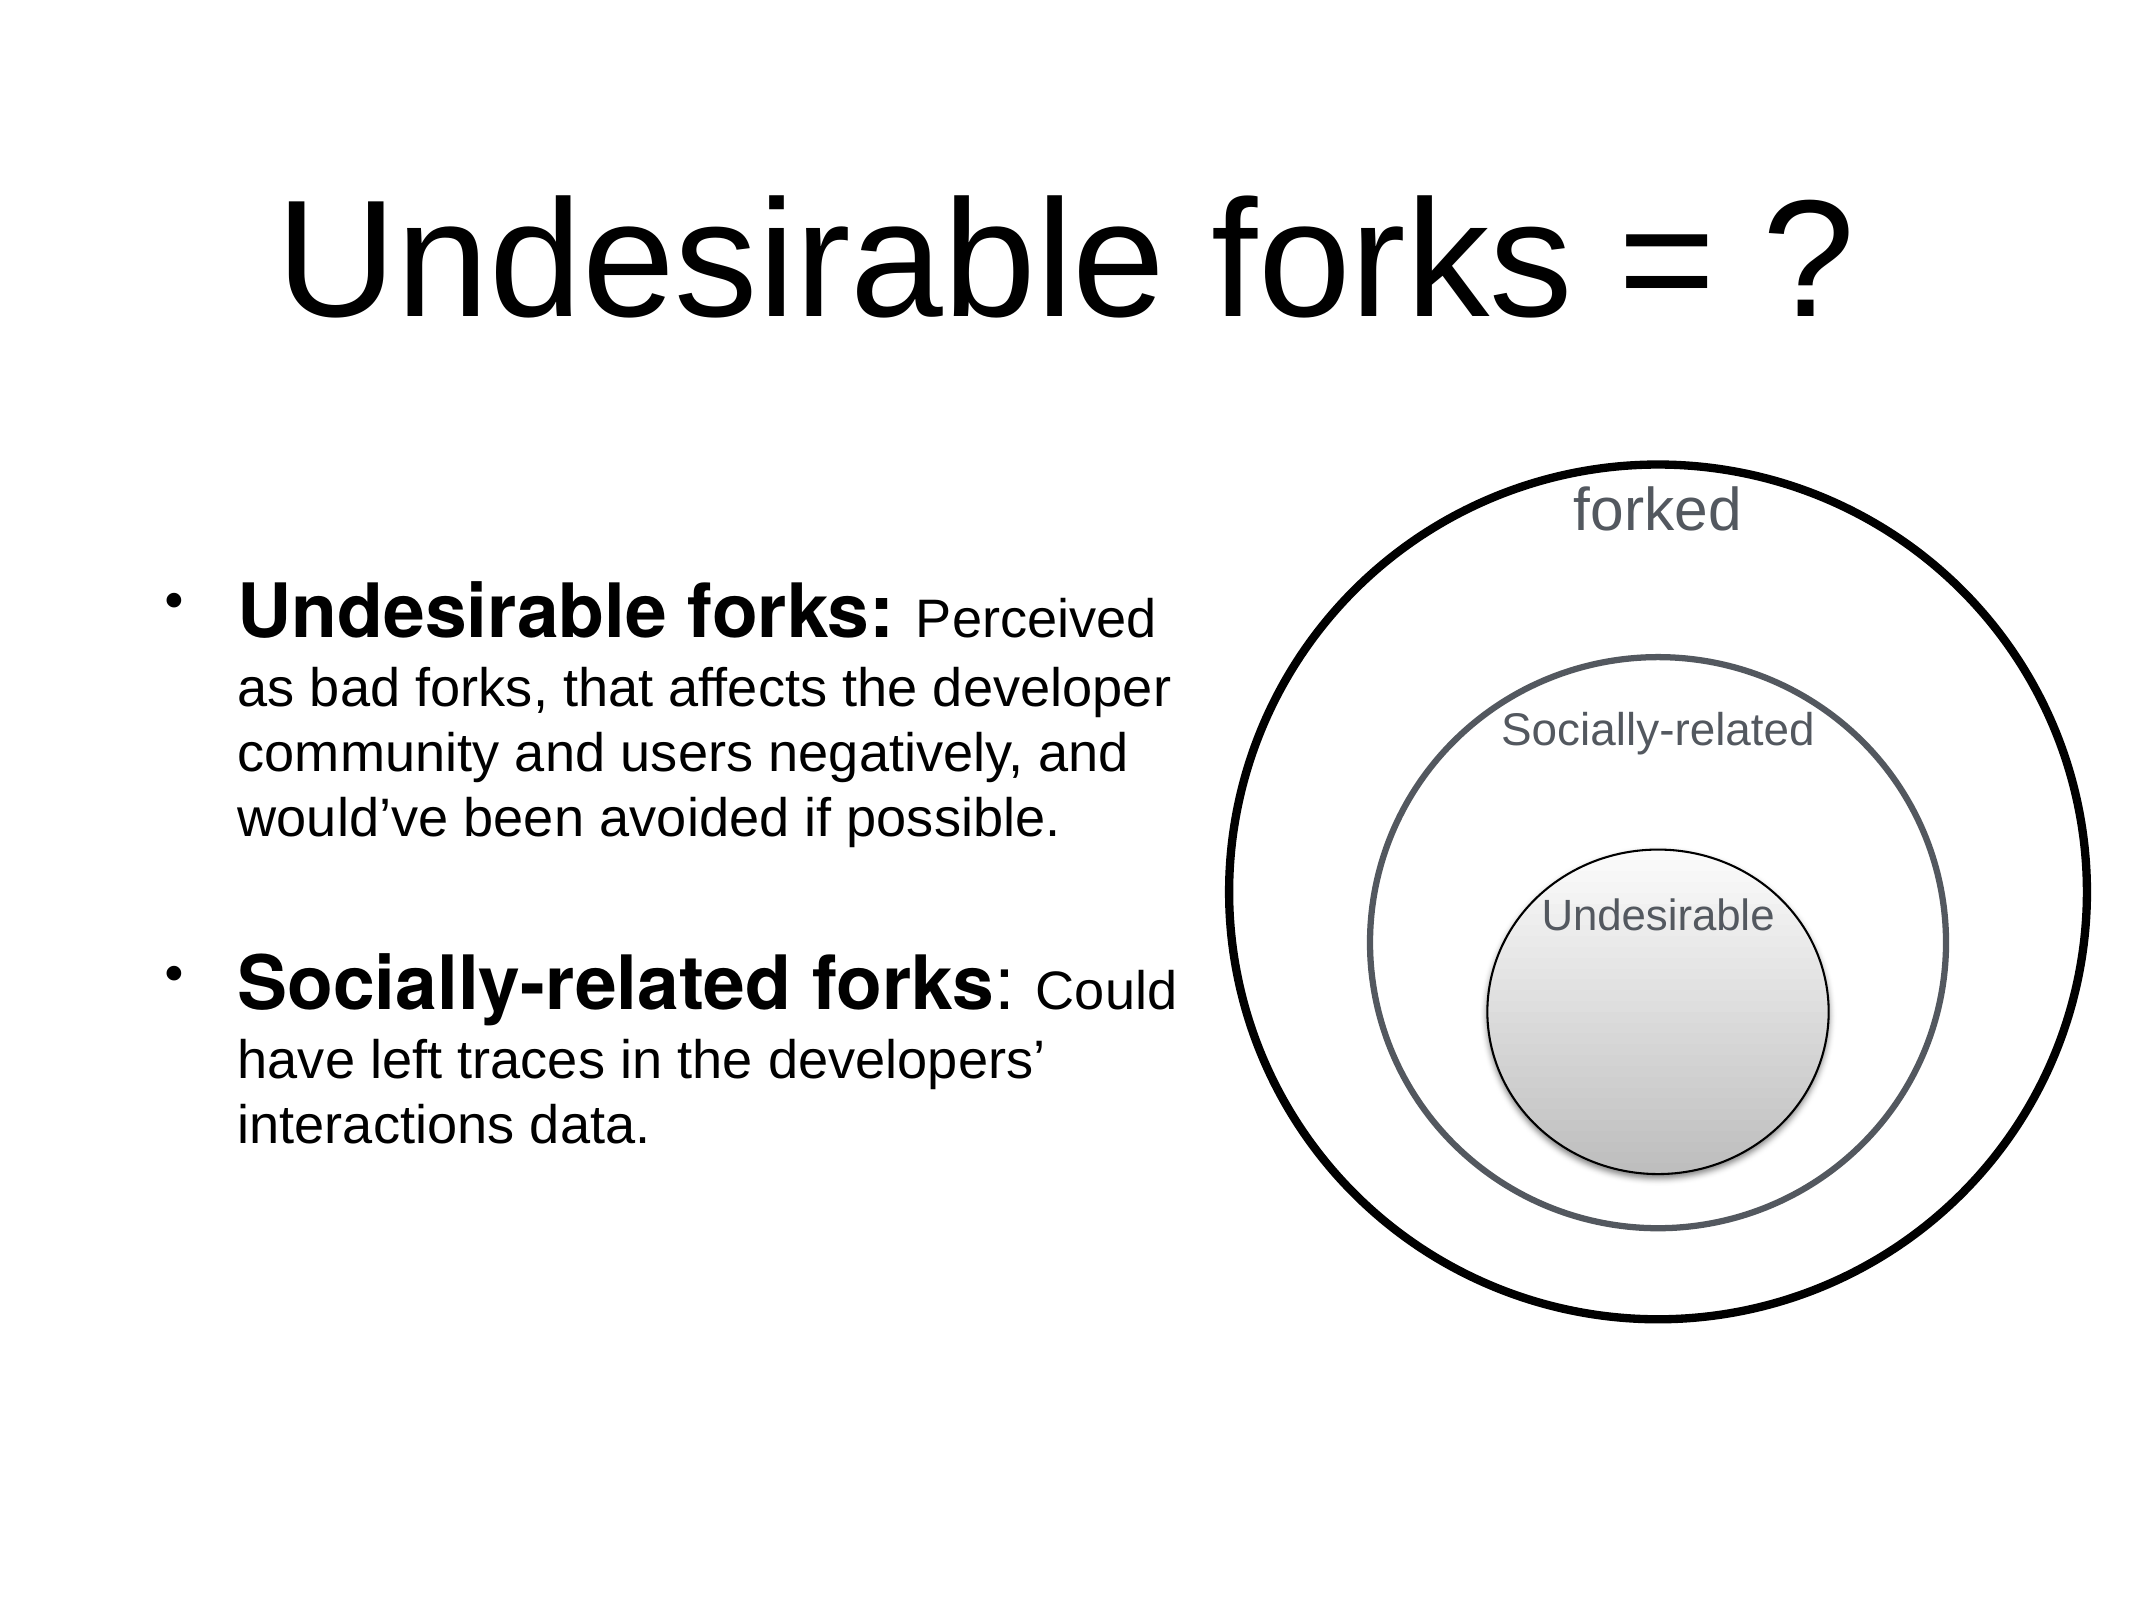

# Undesirable forks = ?
Undesirable forks: Perceived as bad forks, that affects the developer community and users negatively, and would’ve been avoided if possible.
Socially-related forks: Could have left traces in the developers’ interactions data.
forked

Socially-related

Undesirable